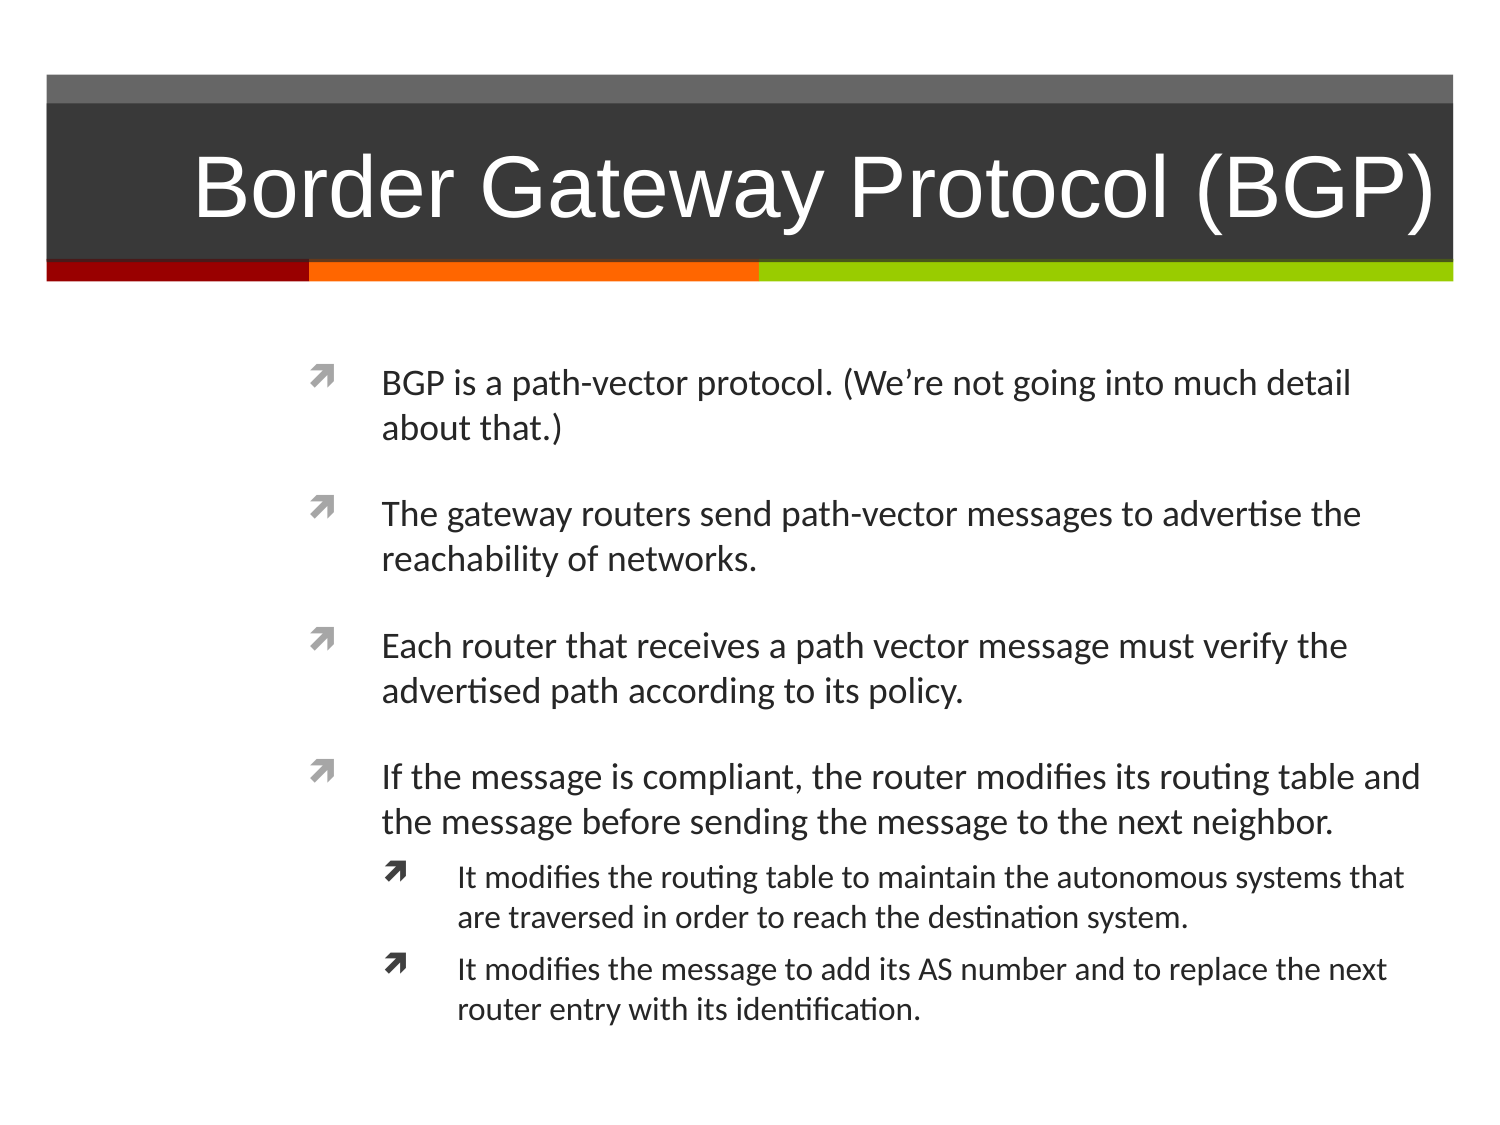

# Border Gateway Protocol (BGP)
BGP is a path-vector protocol. (We’re not going into much detail about that.)
The gateway routers send path-vector messages to advertise the reachability of networks.
Each router that receives a path vector message must verify the advertised path according to its policy.
If the message is compliant, the router modifies its routing table and the message before sending the message to the next neighbor.
It modifies the routing table to maintain the autonomous systems that are traversed in order to reach the destination system.
It modifies the message to add its AS number and to replace the next router entry with its identification.